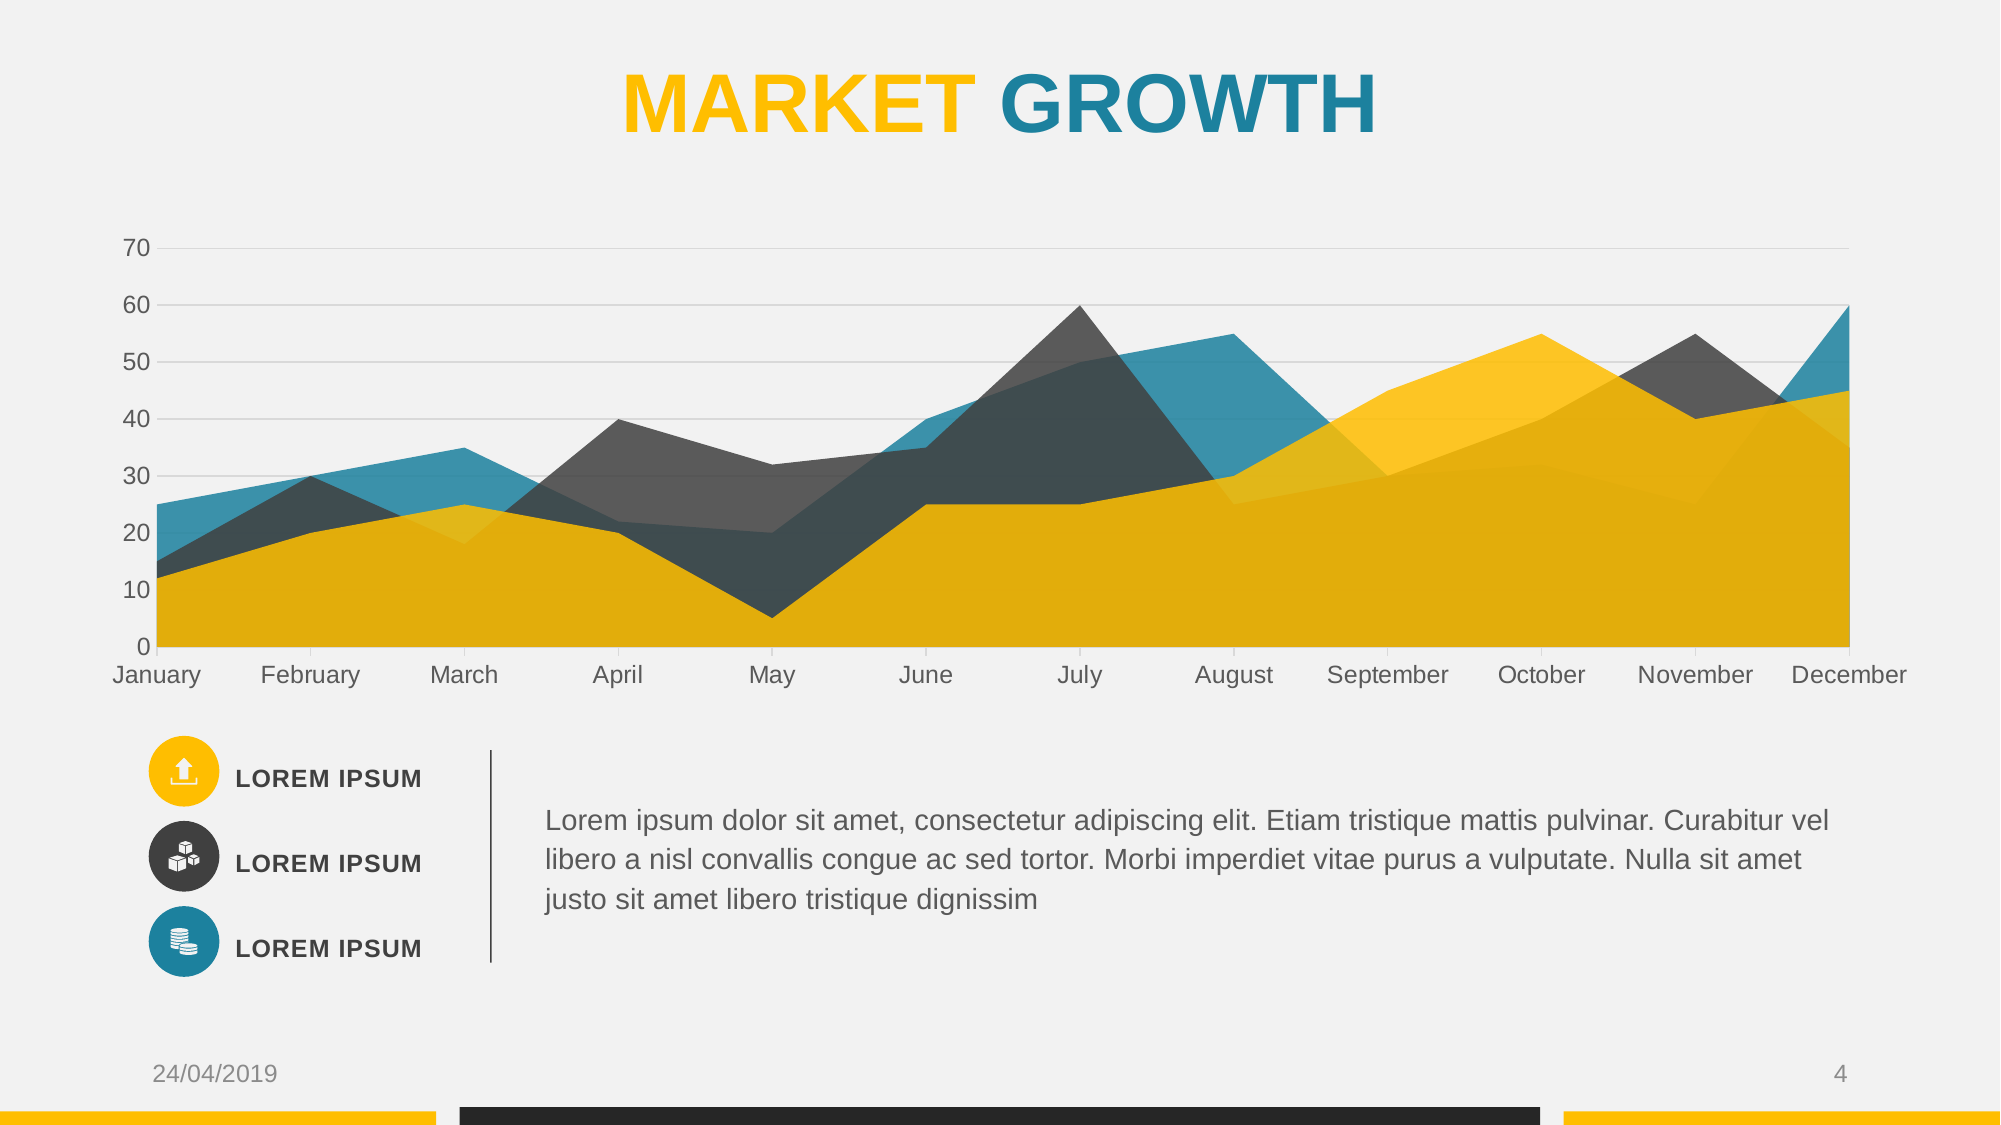

MARKET GROWTH

### Chart

| Category | Series 3 | Series 2 | Series 1 |
|---|---|---|---|
| January | 12.0 | 15.0 | 25.0 |
| February | 20.0 | 30.0 | 30.0 |
| March | 25.0 | 18.0 | 35.0 |
| April | 20.0 | 40.0 | 22.0 |
| May | 5.0 | 32.0 | 20.0 |
| June | 25.0 | 35.0 | 40.0 |
| July | 25.0 | 60.0 | 50.0 |
| August | 30.0 | 25.0 | 55.0 |
| September | 45.0 | 30.0 | 30.0 |
| October | 55.0 | 40.0 | 32.0 |
| November | 40.0 | 55.0 | 25.0 |
| December | 45.0 | 35.0 | 60.0 |
LOREM IPSUM

Lorem ipsum dolor sit amet, consectetur adipiscing elit. Etiam tristique mattis pulvinar. Curabitur vel libero a nisl convallis congue ac sed tortor. Morbi imperdiet vitae purus a vulputate. Nulla sit amet justo sit amet libero tristique dignissim
LOREM IPSUM

LOREM IPSUM

24/04/2019
4